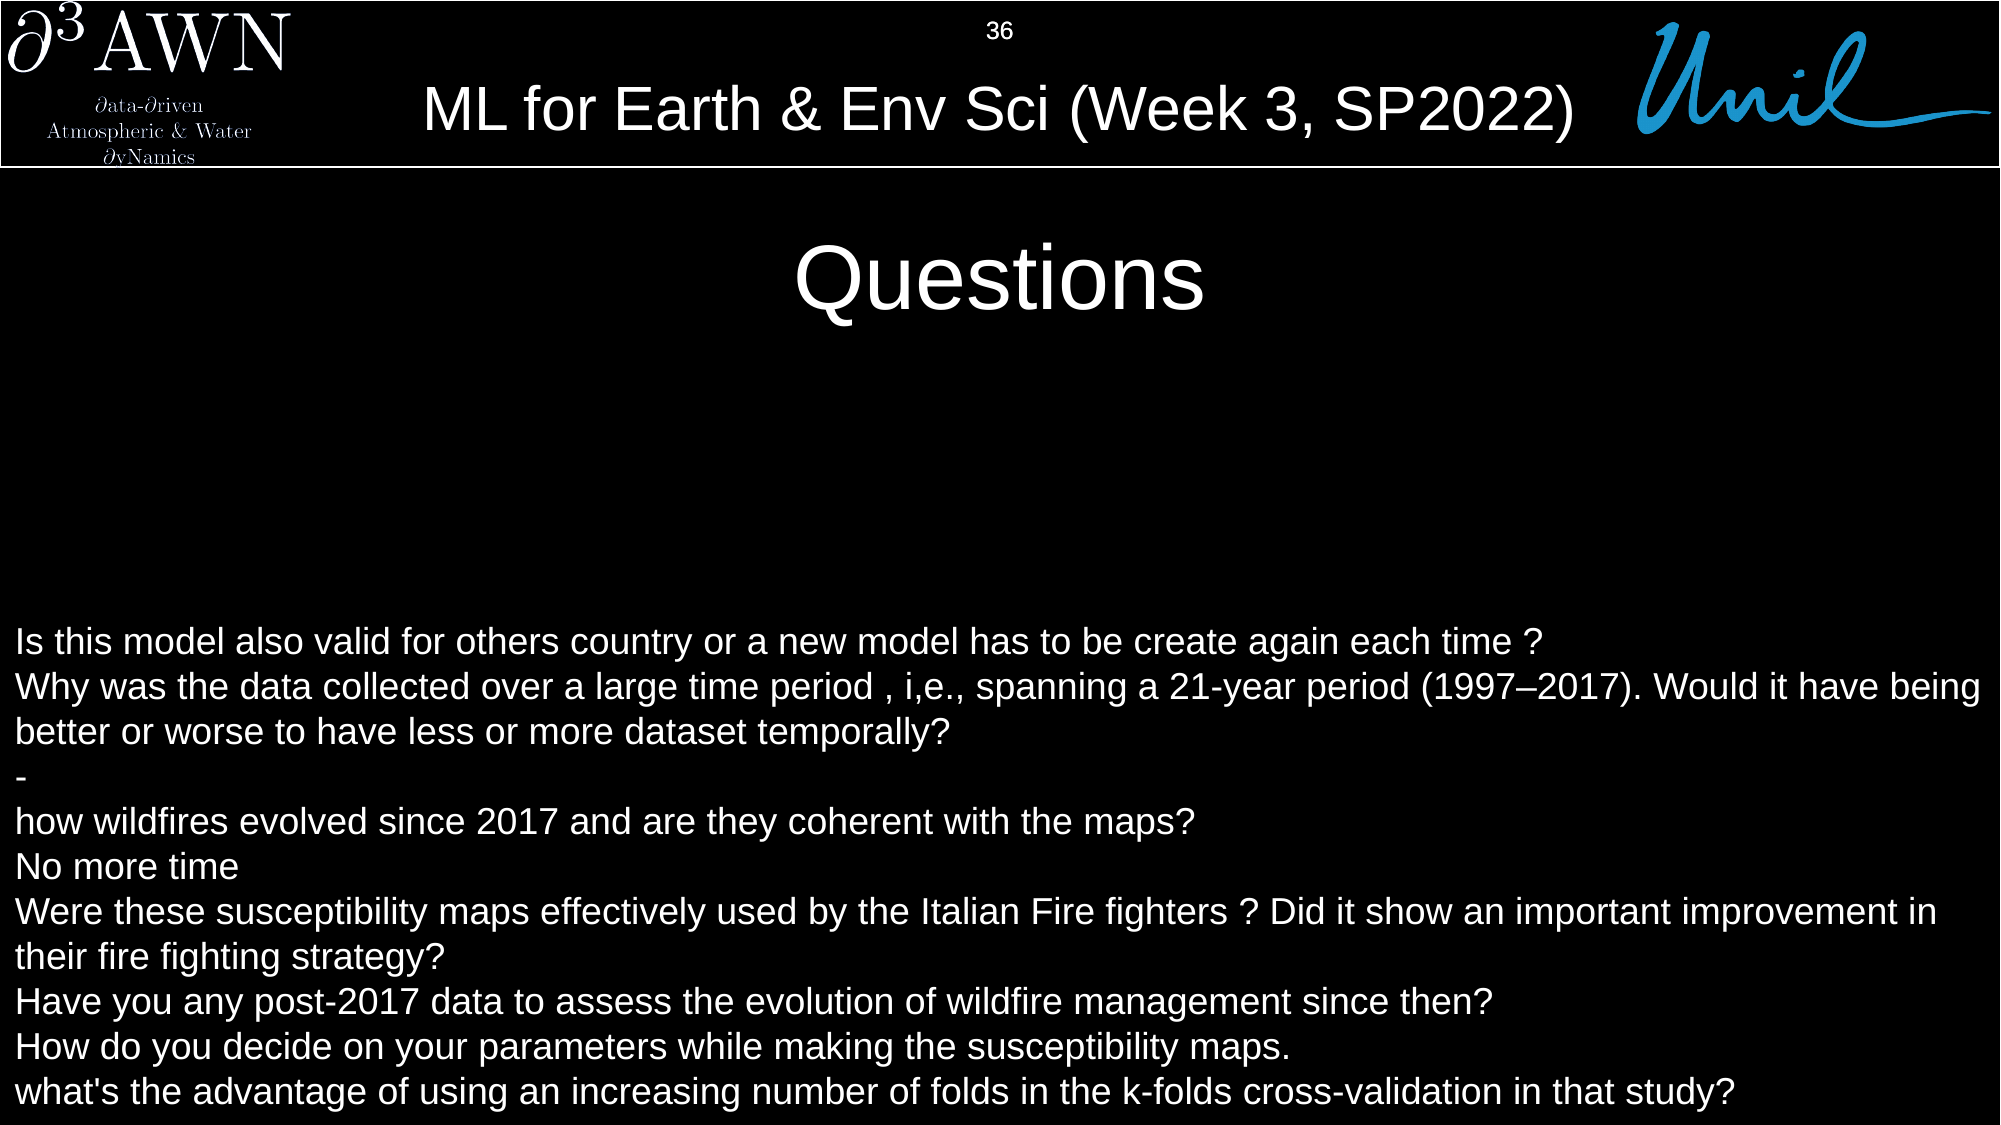

36
# Questions
Is this model also valid for others country or a new model has to be create again each time ?
Why was the data collected over a large time period , i,e., spanning a 21-year period (1997–2017). Would it have being better or worse to have less or more dataset temporally?
-
how wildfires evolved since 2017 and are they coherent with the maps?
No more time
Were these susceptibility maps effectively used by the Italian Fire fighters ? Did it show an important improvement in their fire fighting strategy?
Have you any post-2017 data to assess the evolution of wildfire management since then?
How do you decide on your parameters while making the susceptibility maps.
what's the advantage of using an increasing number of folds in the k-folds cross-validation in that study?